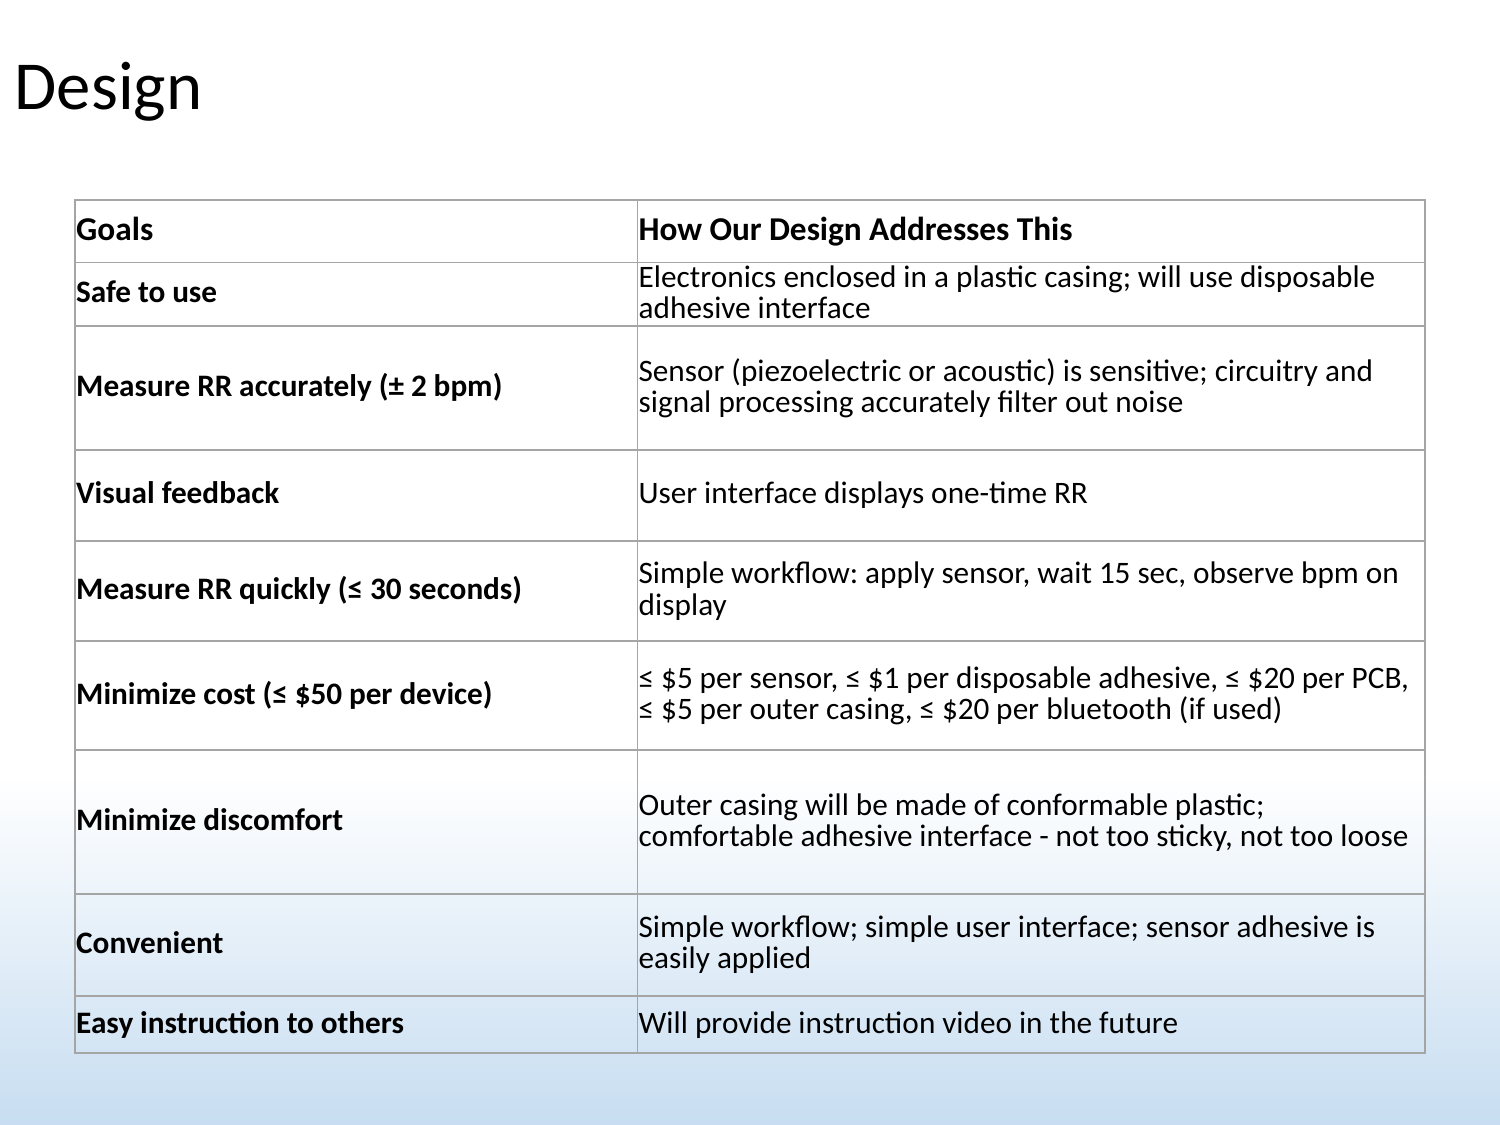

# Design
| Goals | How Our Design Addresses This |
| --- | --- |
| Safe to use | Electronics enclosed in a plastic casing; will use disposable adhesive interface |
| Measure RR accurately (± 2 bpm) | Sensor (piezoelectric or acoustic) is sensitive; circuitry and signal processing accurately filter out noise |
| Visual feedback | User interface displays one-time RR |
| Measure RR quickly (≤ 30 seconds) | Simple workflow: apply sensor, wait 15 sec, observe bpm on display |
| Minimize cost (≤ $50 per device) | ≤ $5 per sensor, ≤ $1 per disposable adhesive, ≤ $20 per PCB, ≤ $5 per outer casing, ≤ $20 per bluetooth (if used) |
| Minimize discomfort | Outer casing will be made of conformable plastic; comfortable adhesive interface - not too sticky, not too loose |
| Convenient | Simple workflow; simple user interface; sensor adhesive is easily applied |
| Easy instruction to others | Will provide instruction video in the future |